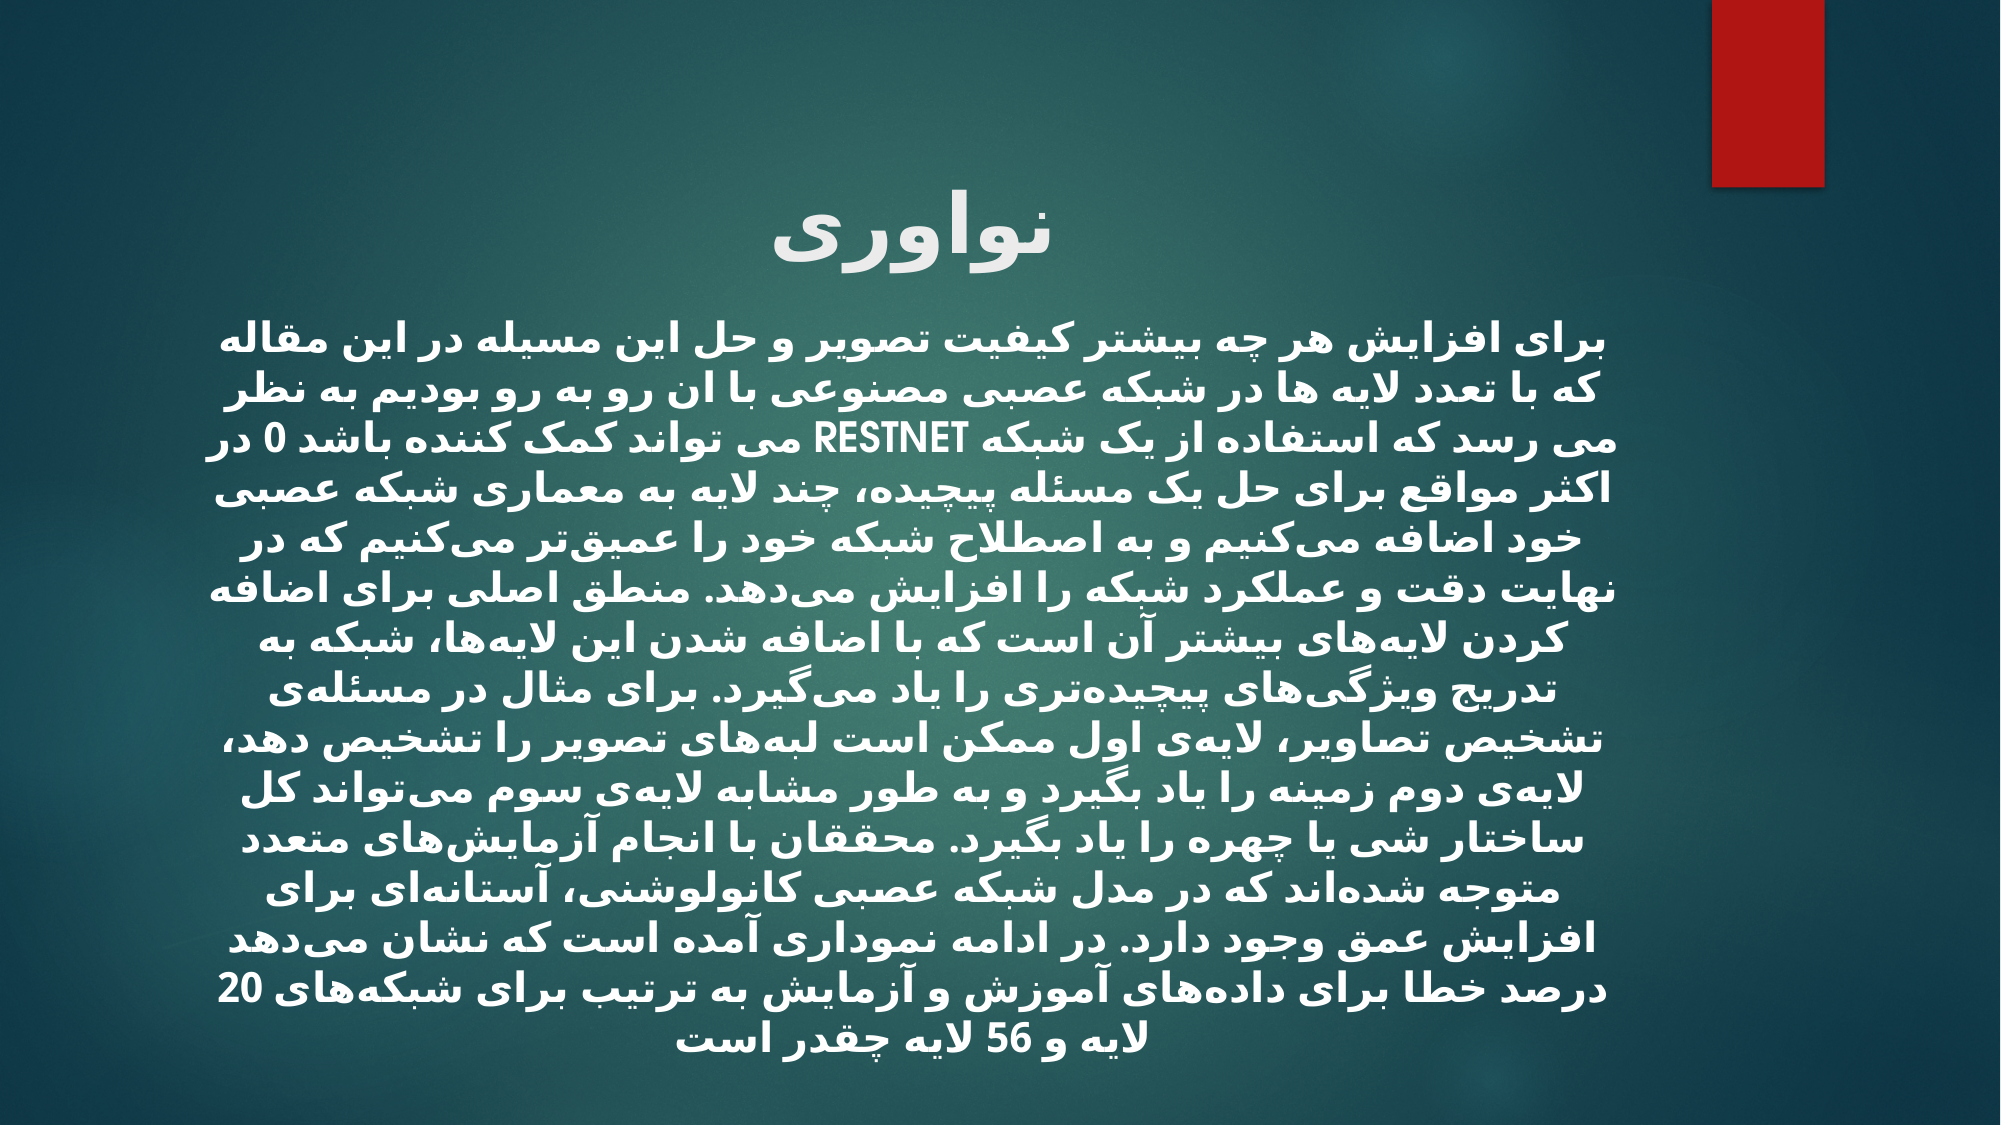

# نواوری
برای افزایش هر چه بیشتر کیفیت تصویر و حل این مسیله در این مقاله که با تعدد لایه ها در شبکه عصبی مصنوعی با ان رو به رو بودیم به نظر می رسد که استفاده از یک شبکه RESTNET می تواند کمک کننده باشد 0 در اکثر مواقع برای حل یک مسئله پیچیده، چند لایه‌ به معماری شبکه عصبی خود اضافه می‌کنیم و به اصطلاح شبکه خود را عمیق‌تر می‌کنیم که در نهایت دقت و عملکرد شبکه را افزایش می‌دهد. منطق اصلی برای اضافه کردن لایه‌های بیشتر آن است که با اضافه شدن این لایه‌ها، شبکه به تدریج ویژگی‌های پیچیده‌تری را یاد می‌گیرد. برای مثال در مسئله‌ی تشخیص تصاویر، لایه‌ی اول ممکن است لبه‌های تصویر را تشخیص دهد، لایه‌ی دوم زمینه را یاد بگیرد و به طور مشابه لایه‌ی سوم می‌تواند کل ساختار شی یا چهره را یاد بگیرد. محققان با انجام آزمایش‌های متعدد متوجه شده‌اند که در مدل شبکه عصبی کانولوشنی، آستانه‌ای برای افزایش عمق وجود دارد. در ادامه نموداری آمده است که نشان می‌دهد درصد خطا برای داده‌های آموزش و آزمایش به ترتیب برای شبکه‌های 20 لایه و 56 لایه چقدر است